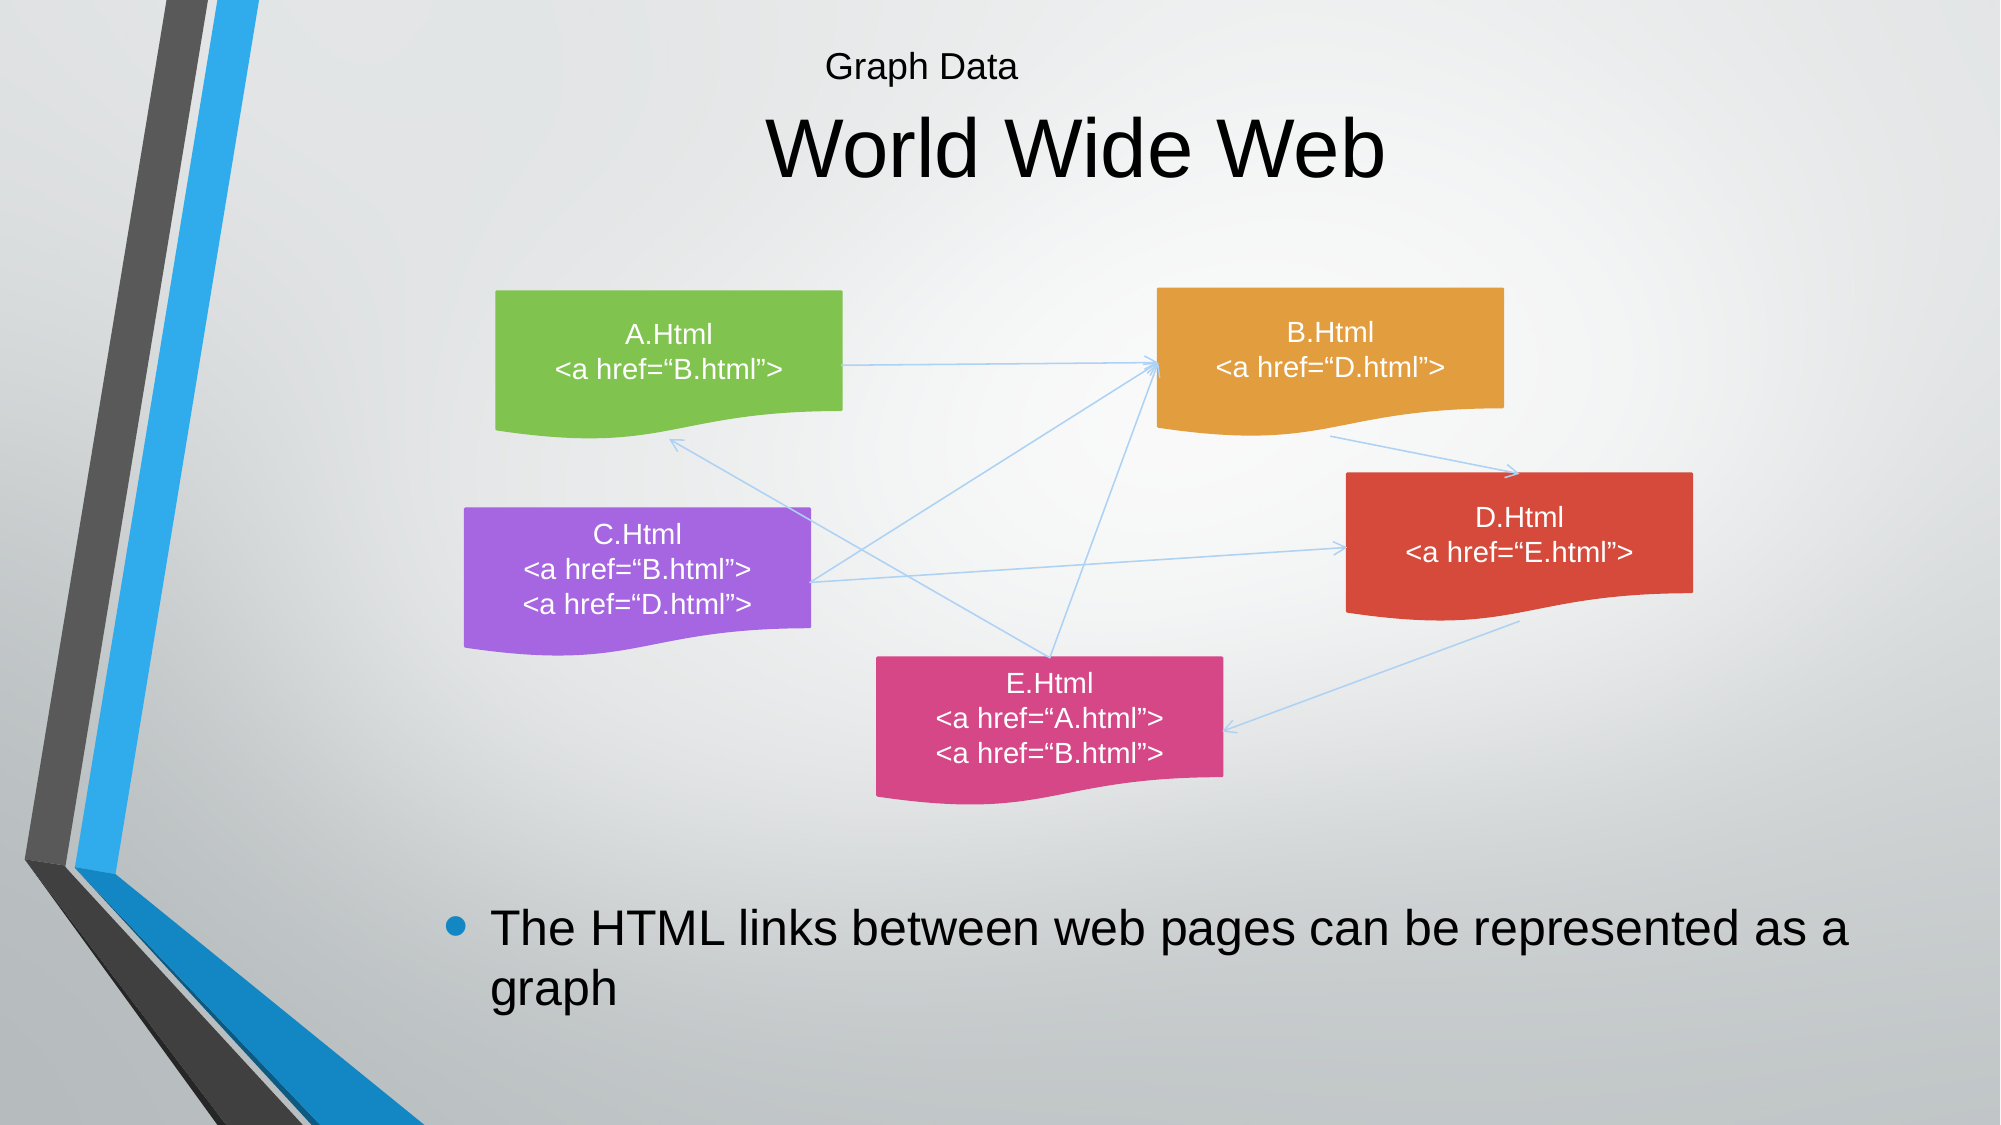

# World Wide Web
Graph Data
B.Html
<a href=“D.html”>
A.Html
<a href=“B.html”>
D.Html
<a href=“E.html”>
C.Html
<a href=“B.html”>
<a href=“D.html”>
E.Html
<a href=“A.html”>
<a href=“B.html”>
The HTML links between web pages can be represented as a graph